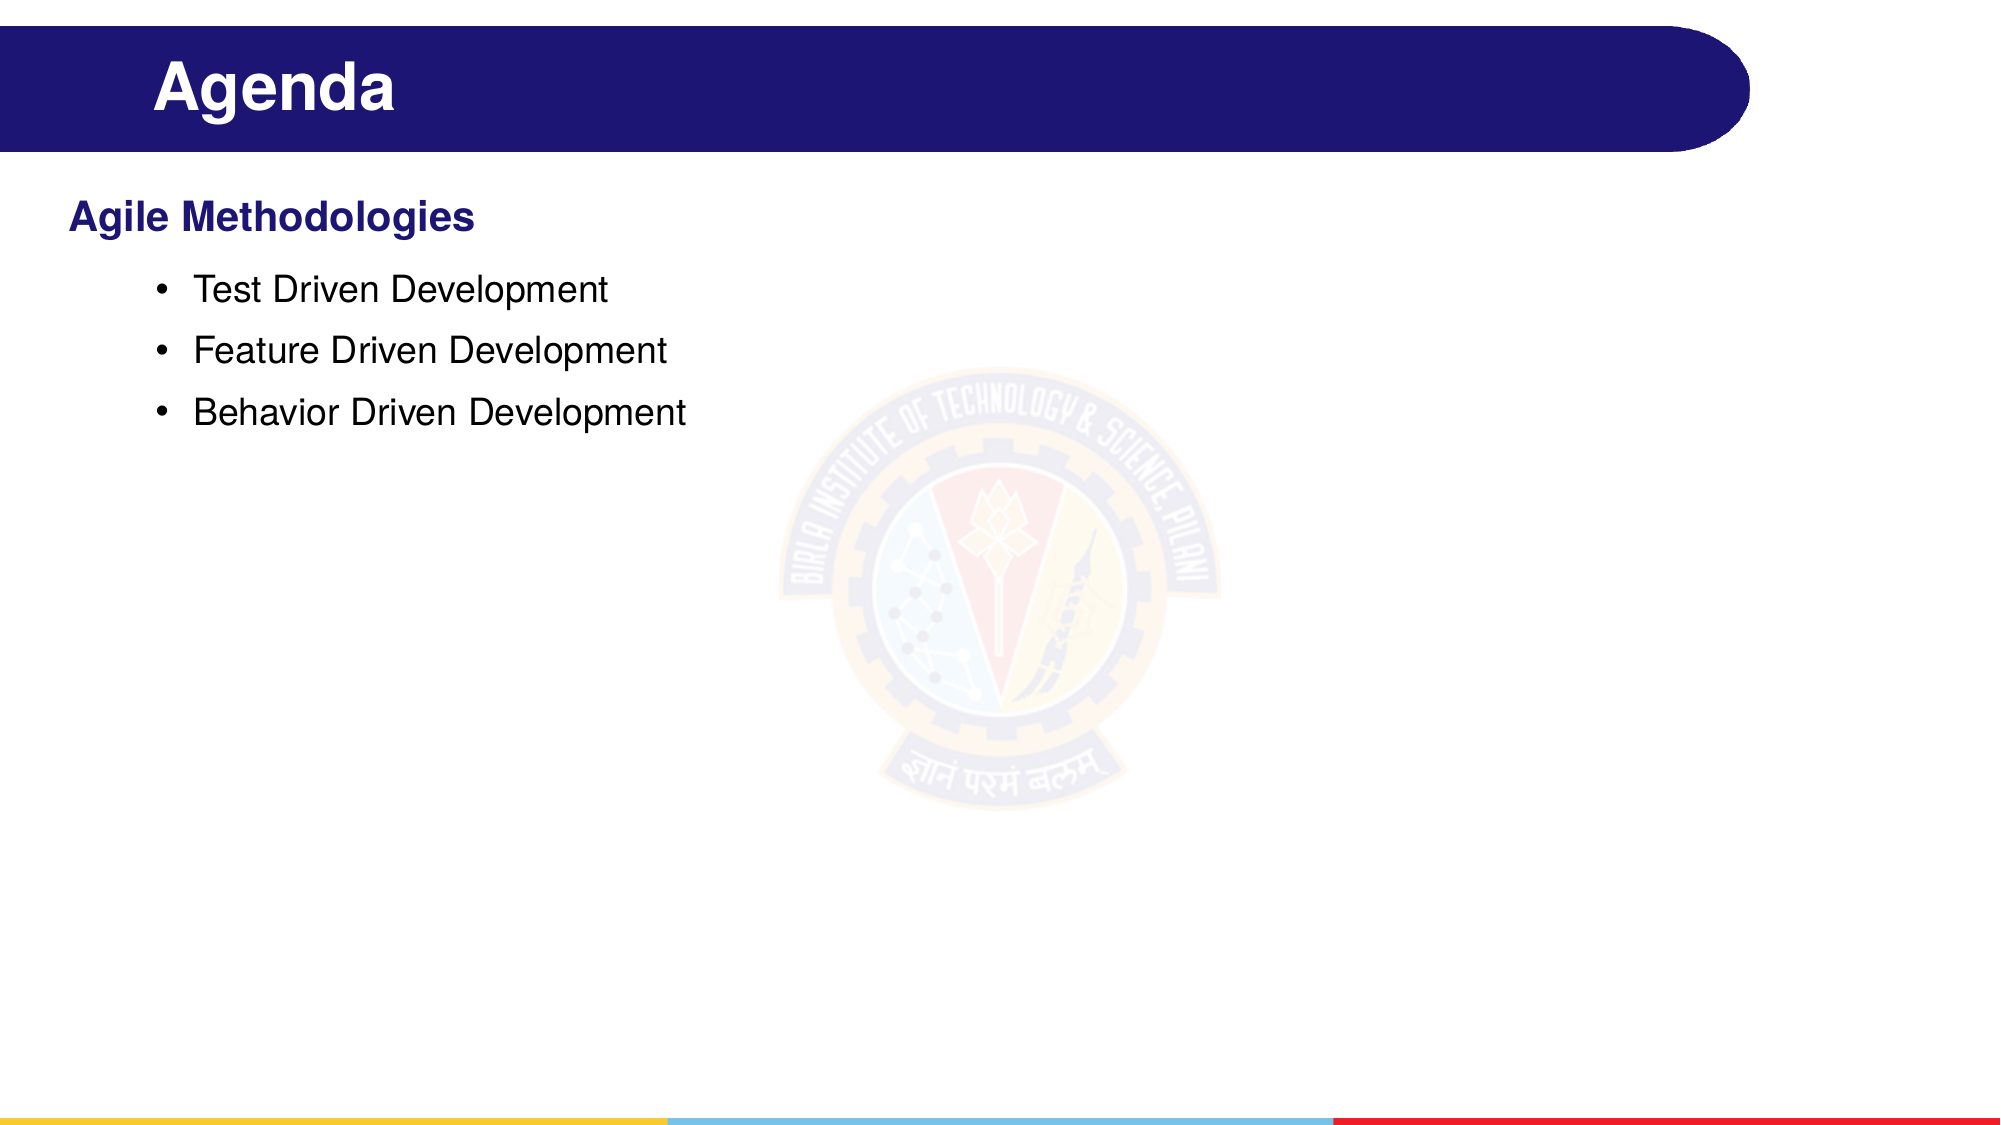

# Agenda
Agile Methodologies
Test Driven Development
Feature Driven Development
Behavior Driven Development